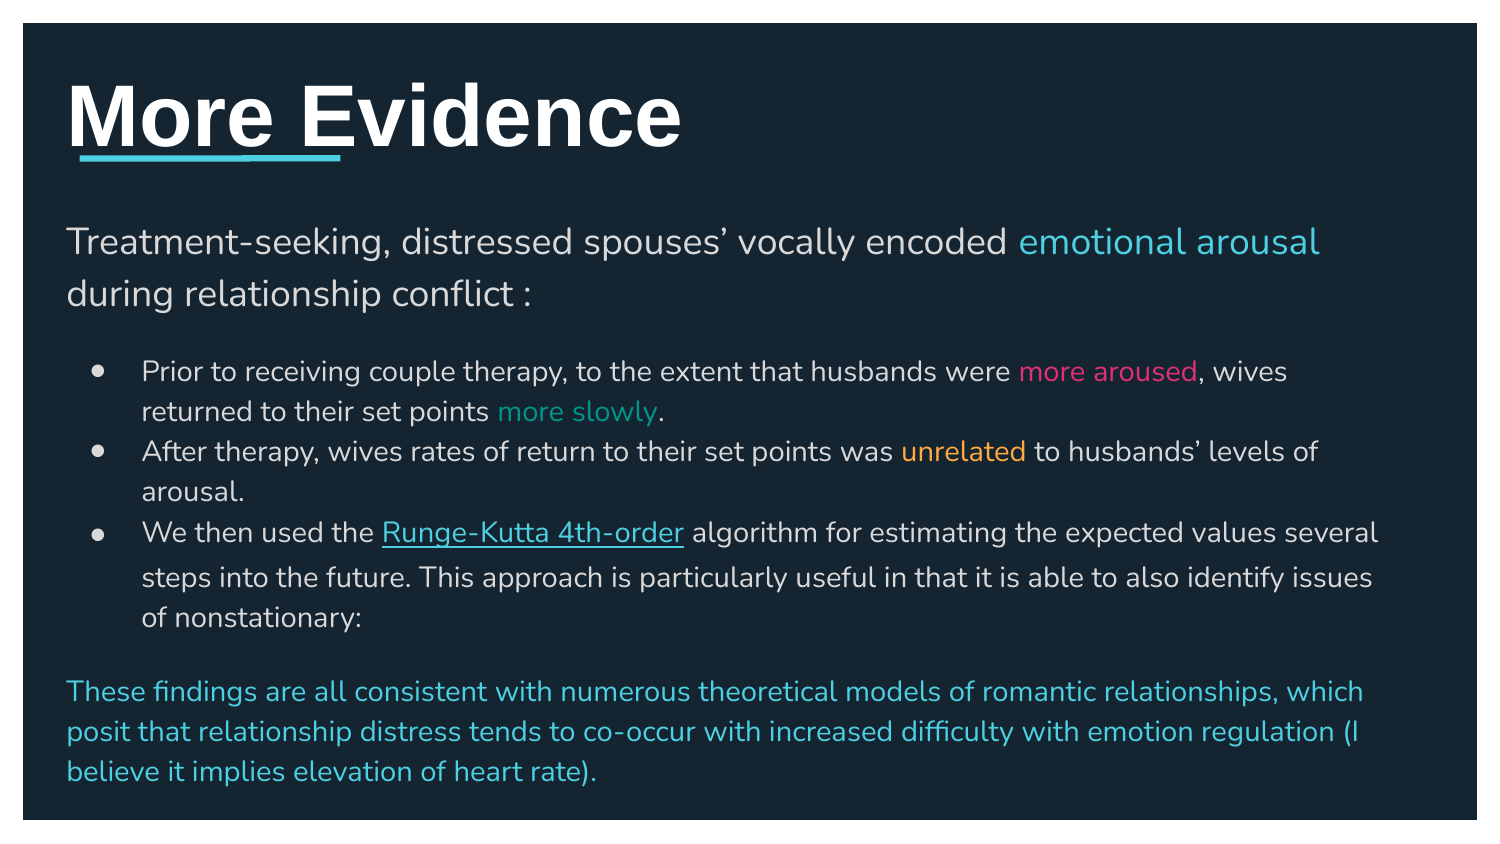

# More Evidence

Treatment-seeking, distressed spouses’ vocally encoded emotional arousal during relationship conflict :
Prior to receiving couple therapy, to the extent that husbands were more aroused, wives returned to their set points more slowly.
After therapy, wives rates of return to their set points was unrelated to husbands’ levels of arousal.
We then used the Runge-Kutta 4th-order algorithm for estimating the expected values several steps into the future. This approach is particularly useful in that it is able to also identify issues of nonstationary:
These findings are all consistent with numerous theoretical models of romantic relationships, which posit that relationship distress tends to co-occur with increased difficulty with emotion regulation (I believe it implies elevation of heart rate).